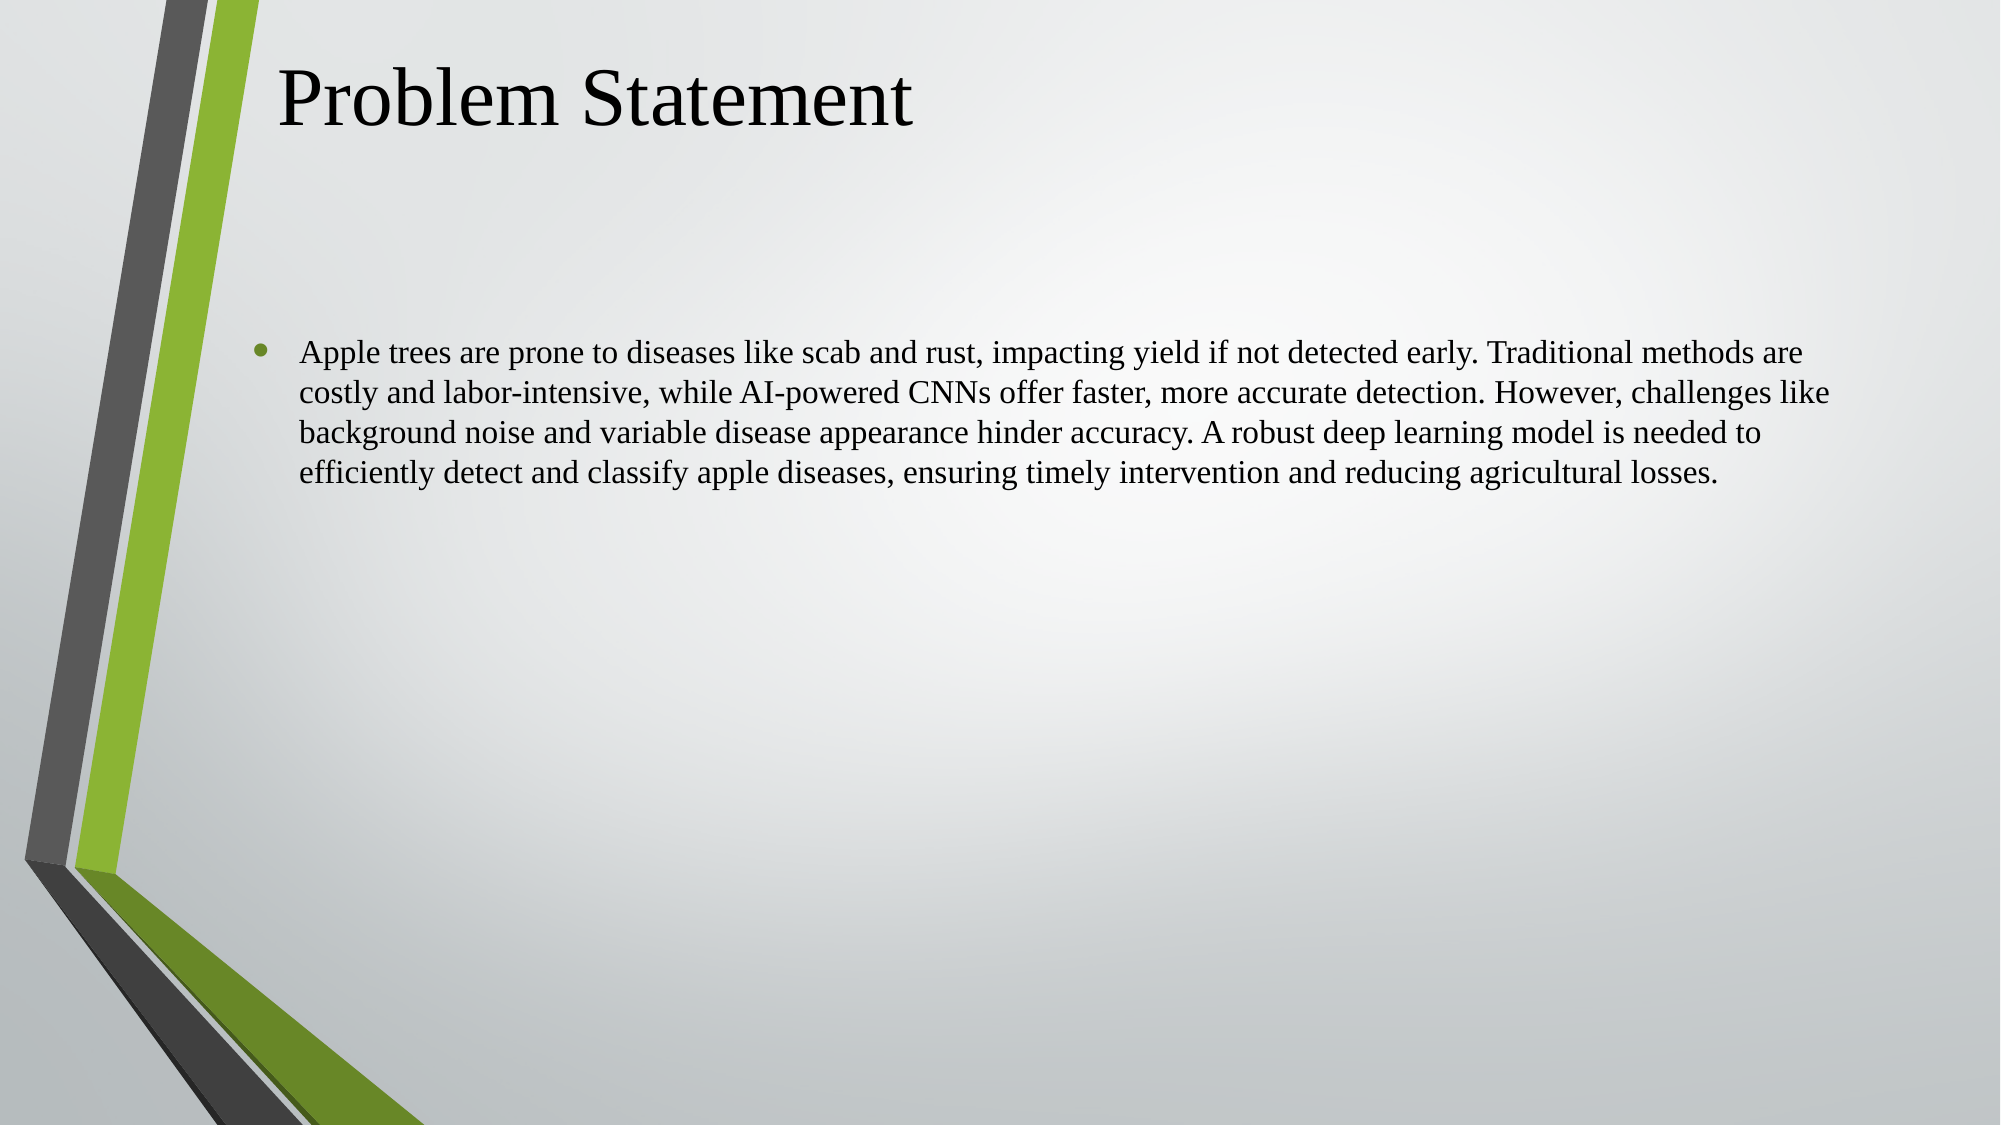

# Problem Statement
Apple trees are prone to diseases like scab and rust, impacting yield if not detected early. Traditional methods are costly and labor-intensive, while AI-powered CNNs offer faster, more accurate detection. However, challenges like background noise and variable disease appearance hinder accuracy. A robust deep learning model is needed to efficiently detect and classify apple diseases, ensuring timely intervention and reducing agricultural losses.